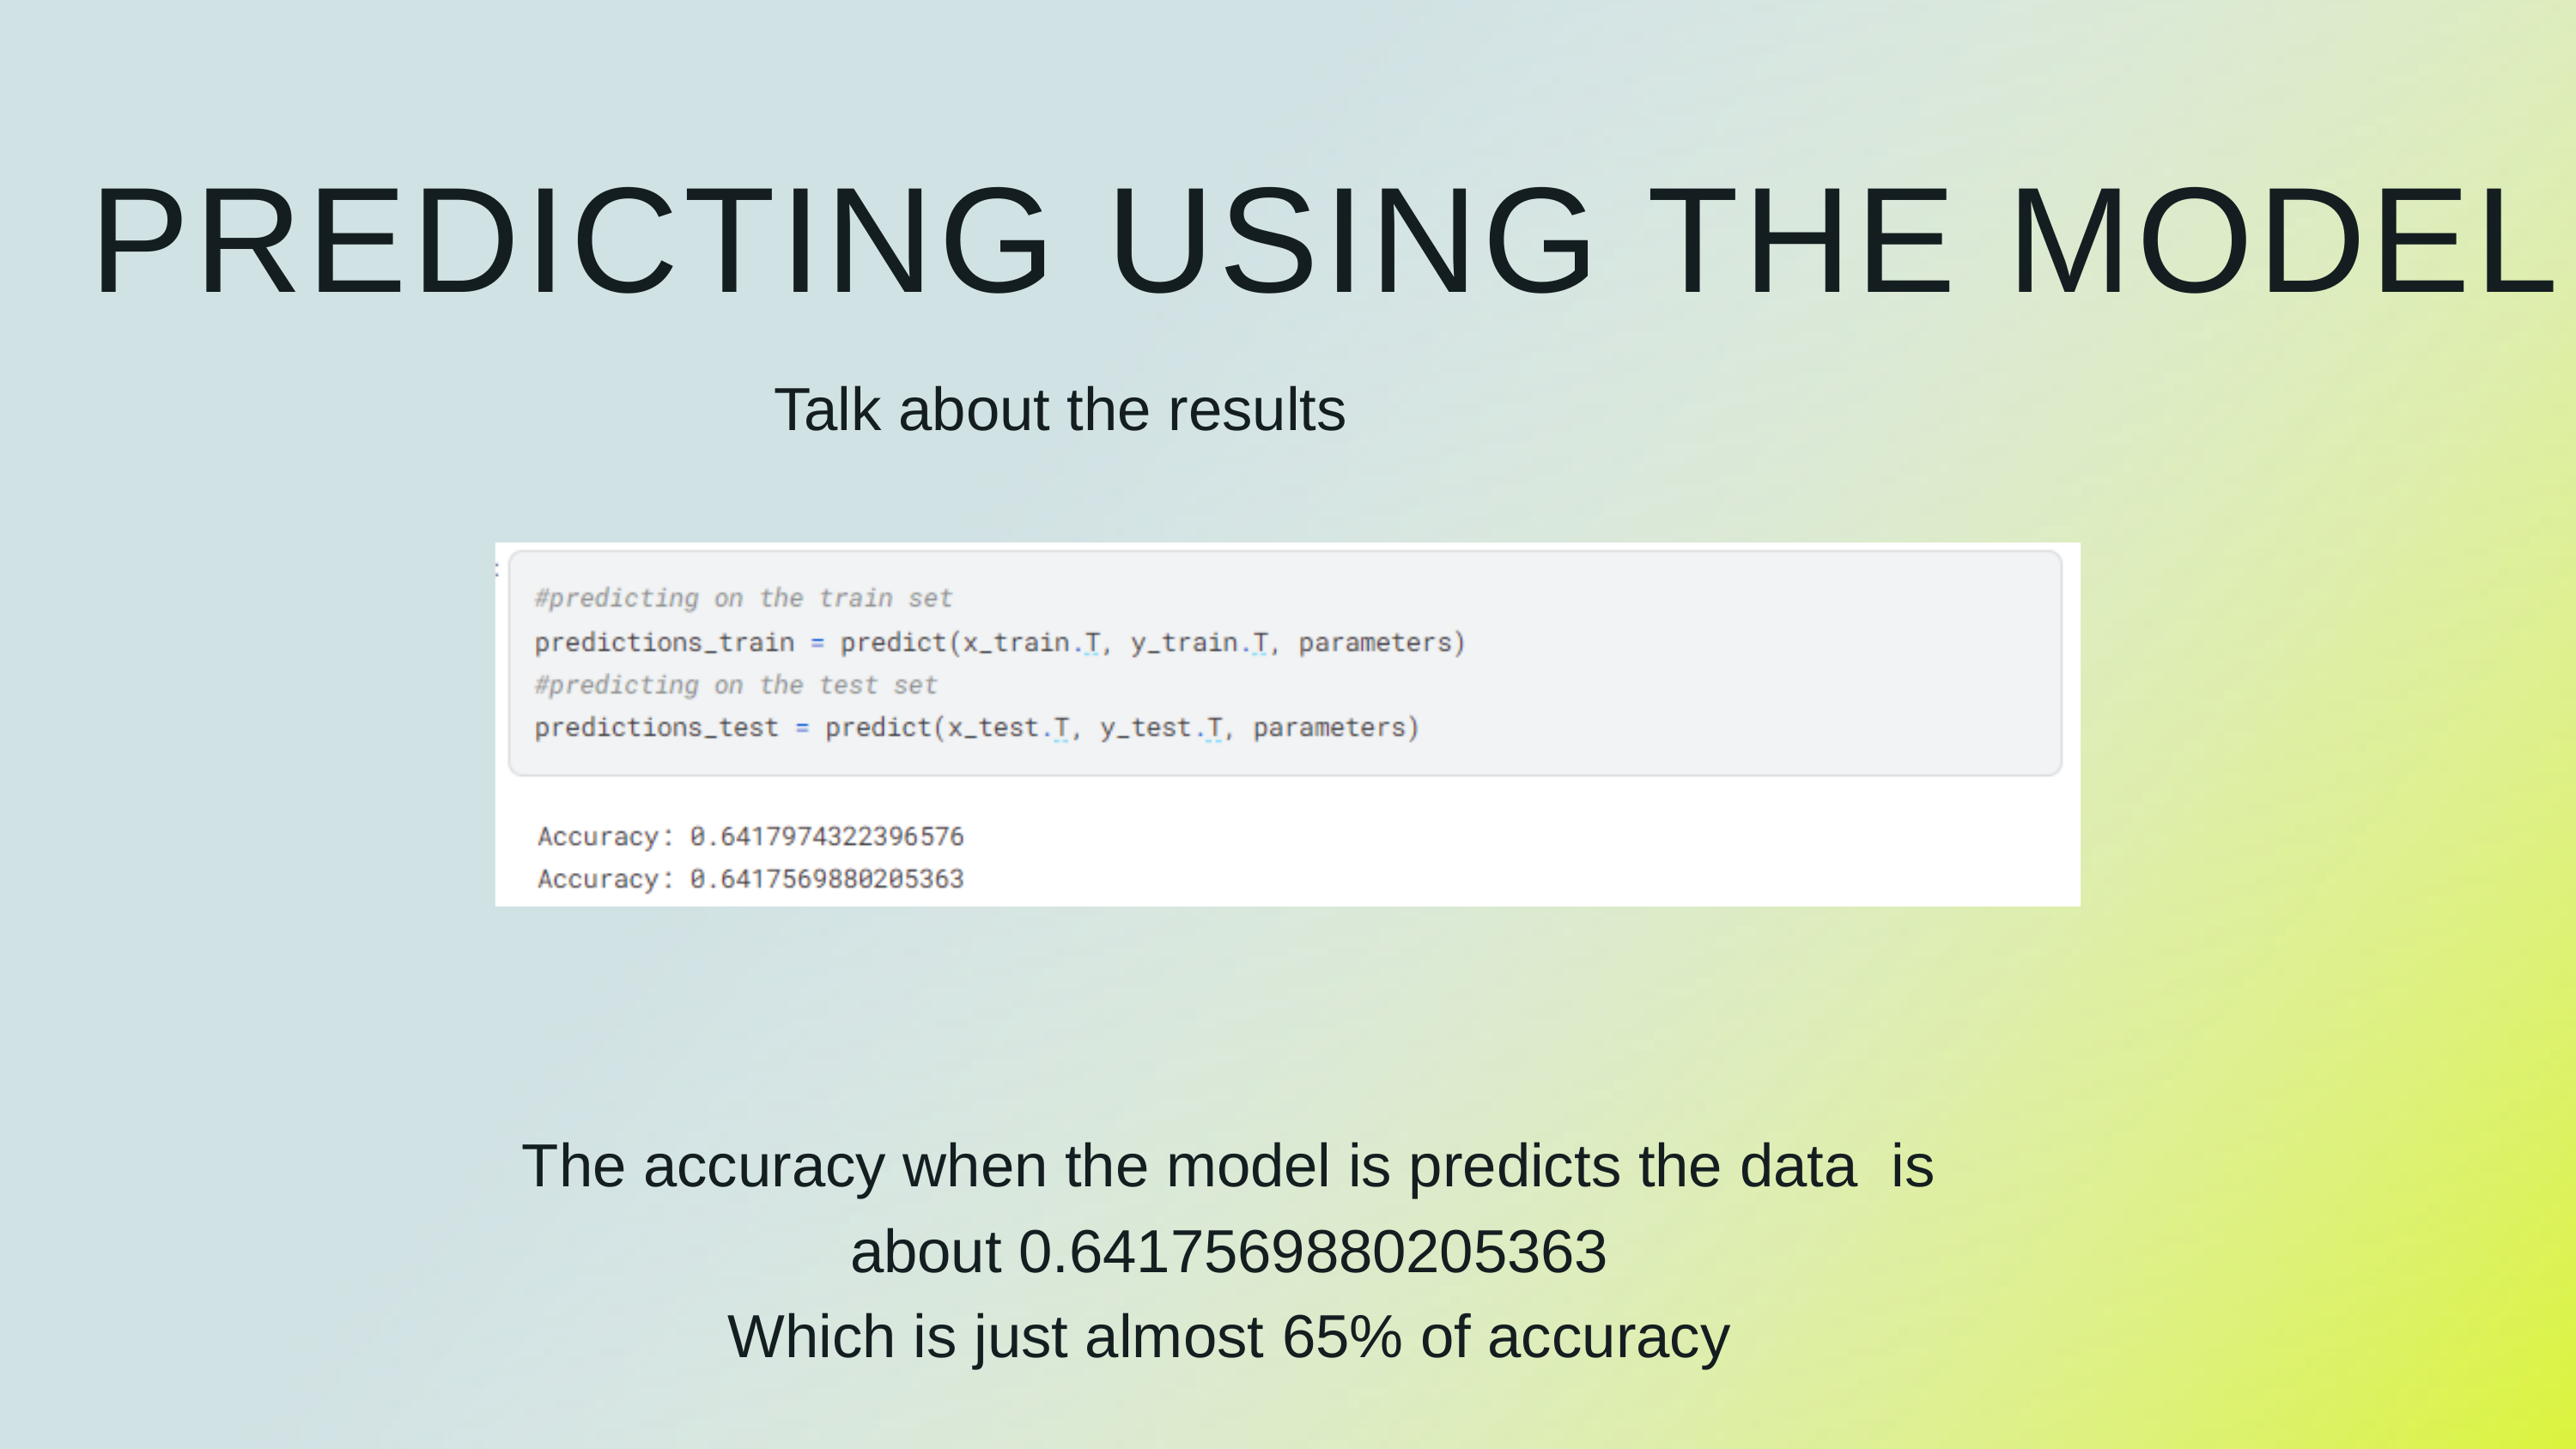

PREDICTING USING THE MODEL
Talk about the results

The accuracy when the model is predicts the data  is about 0.6417569880205363
Which is just almost 65% of accuracy